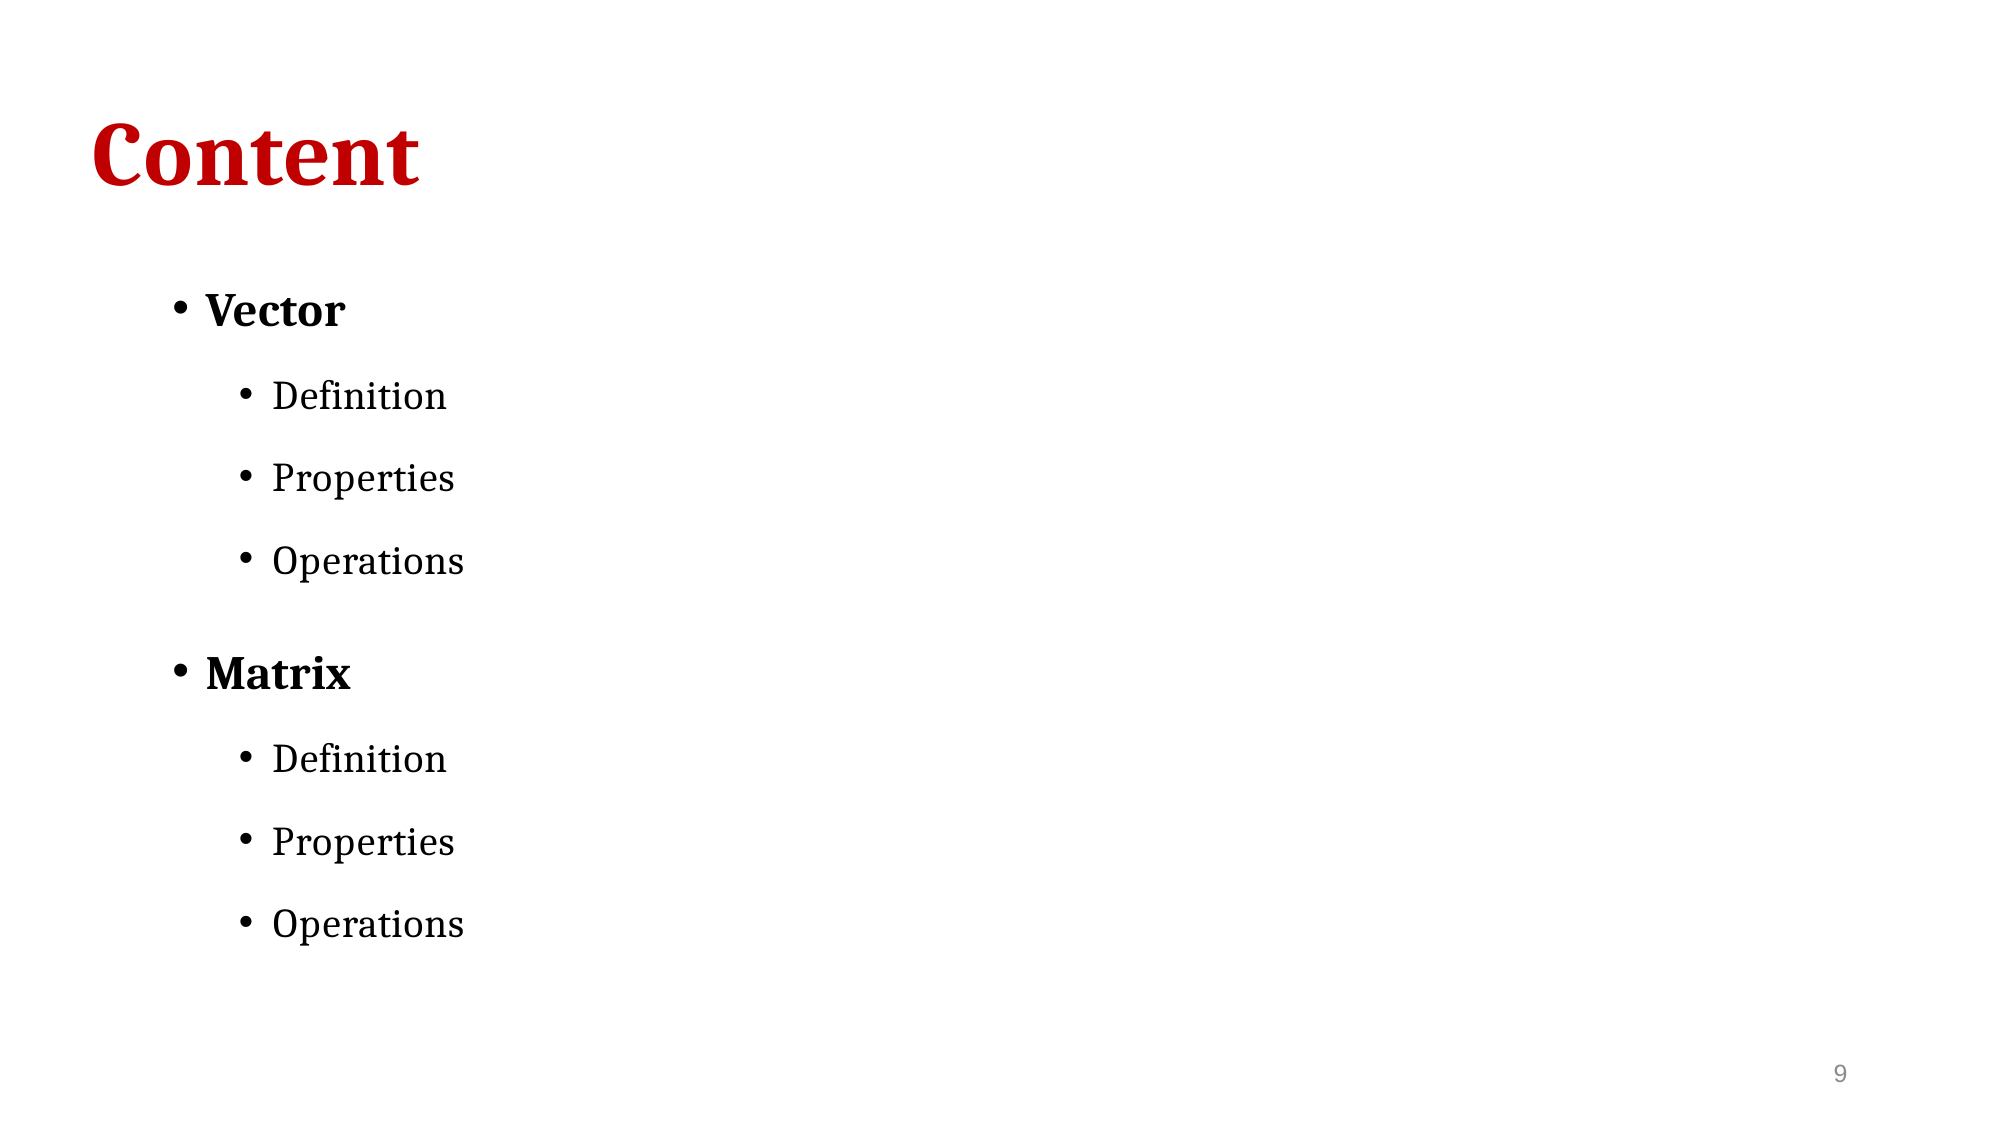

# Content
Vector
Definition
Properties
Operations
Matrix
Definition
Properties
Operations
9